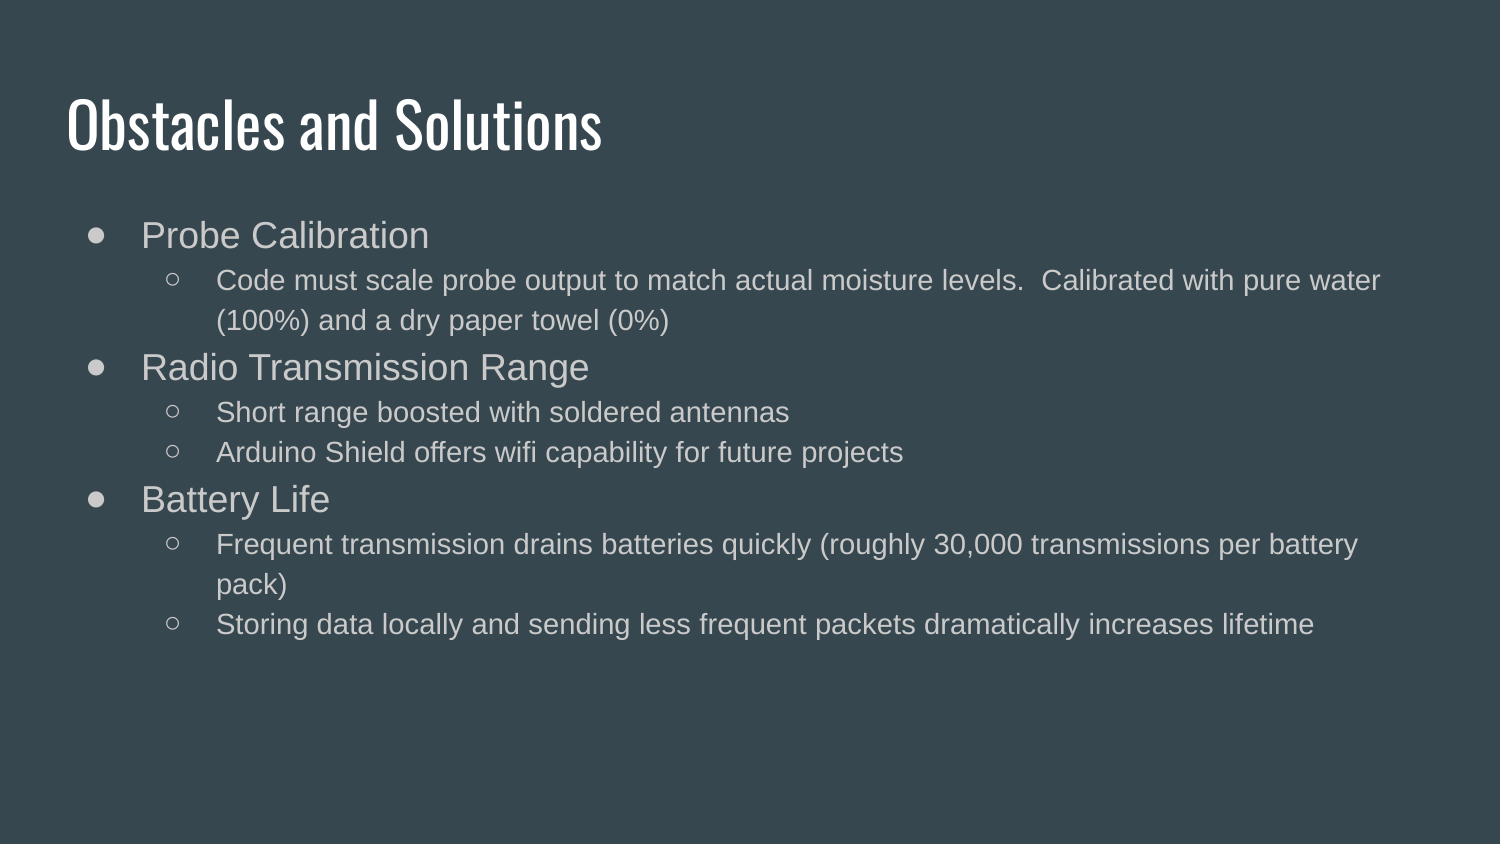

# Obstacles and Solutions
Probe Calibration
Code must scale probe output to match actual moisture levels.  Calibrated with pure water (100%) and a dry paper towel (0%)
Radio Transmission Range
Short range boosted with soldered antennas
Arduino Shield offers wifi capability for future projects
Battery Life
Frequent transmission drains batteries quickly (roughly 30,000 transmissions per battery pack)
Storing data locally and sending less frequent packets dramatically increases lifetime